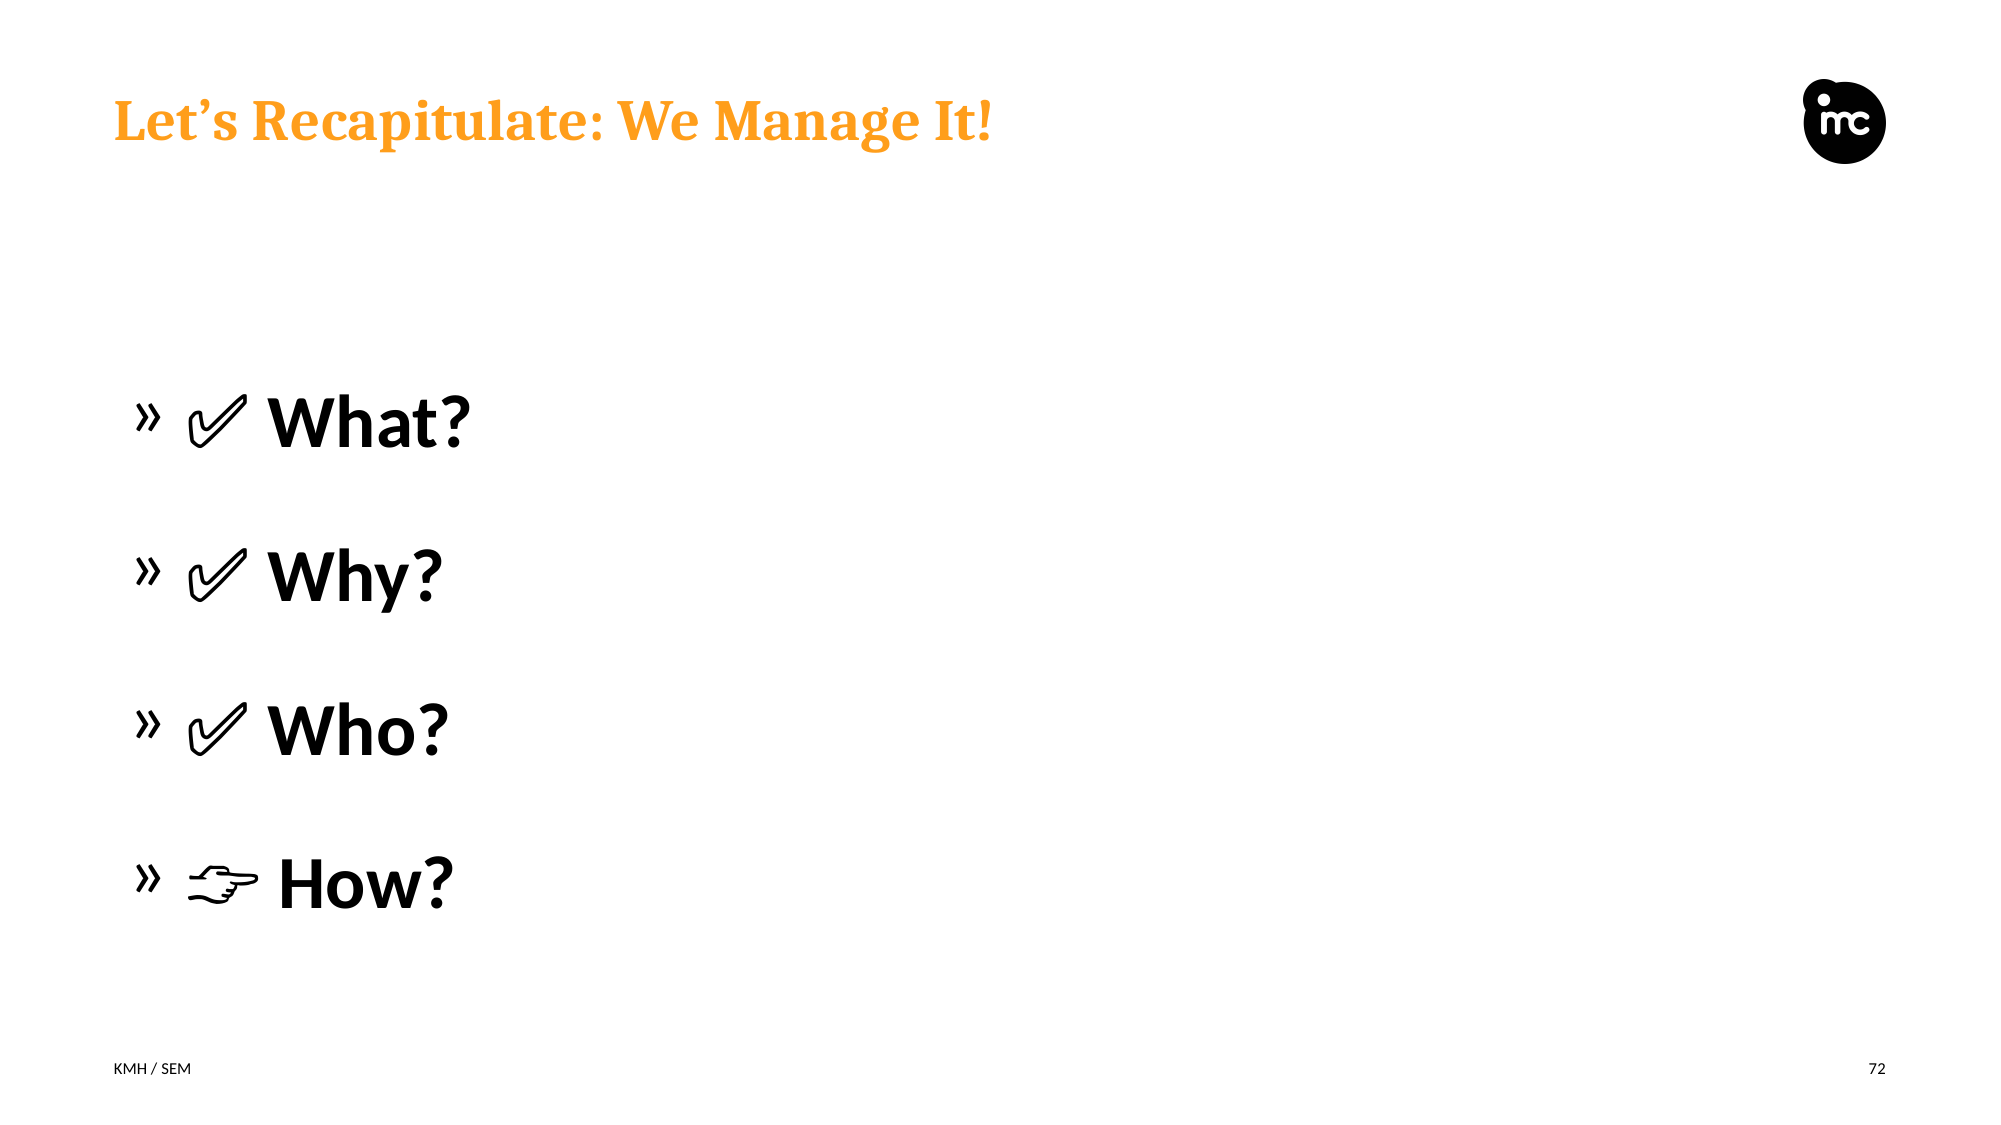

# Let’s Recapitulate: We Manage It!
✅ What?
✅ Why?
✅ Who?
👉 How?
KMH / SEM

72